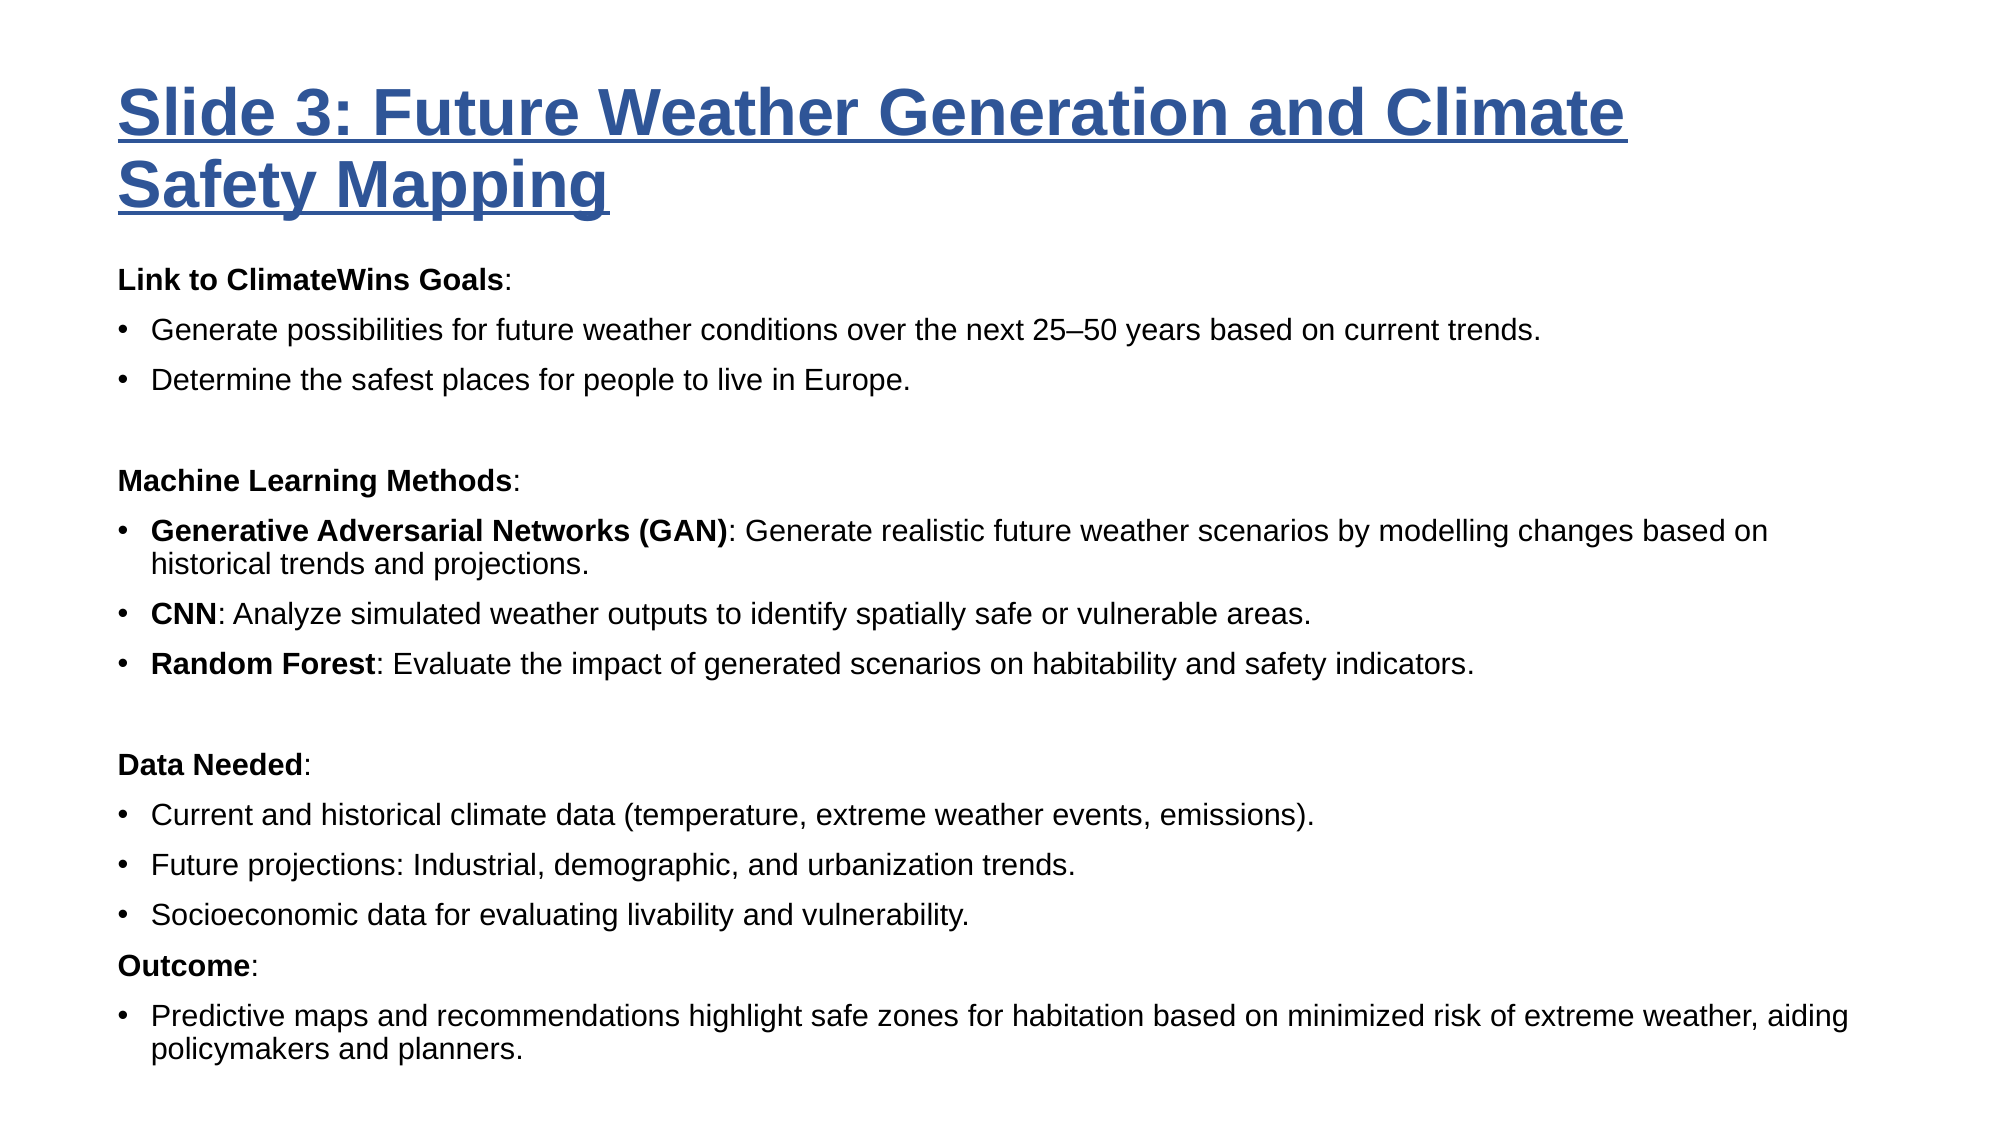

# Slide 3: Future Weather Generation and Climate Safety Mapping
Link to ClimateWins Goals:
Generate possibilities for future weather conditions over the next 25–50 years based on current trends.
Determine the safest places for people to live in Europe.

Machine Learning Methods:
Generative Adversarial Networks (GAN): Generate realistic future weather scenarios by modelling changes based on historical trends and projections.
CNN: Analyze simulated weather outputs to identify spatially safe or vulnerable areas.
Random Forest: Evaluate the impact of generated scenarios on habitability and safety indicators.

Data Needed:
Current and historical climate data (temperature, extreme weather events, emissions).
Future projections: Industrial, demographic, and urbanization trends.
Socioeconomic data for evaluating livability and vulnerability.
Outcome:
Predictive maps and recommendations highlight safe zones for habitation based on minimized risk of extreme weather, aiding policymakers and planners.